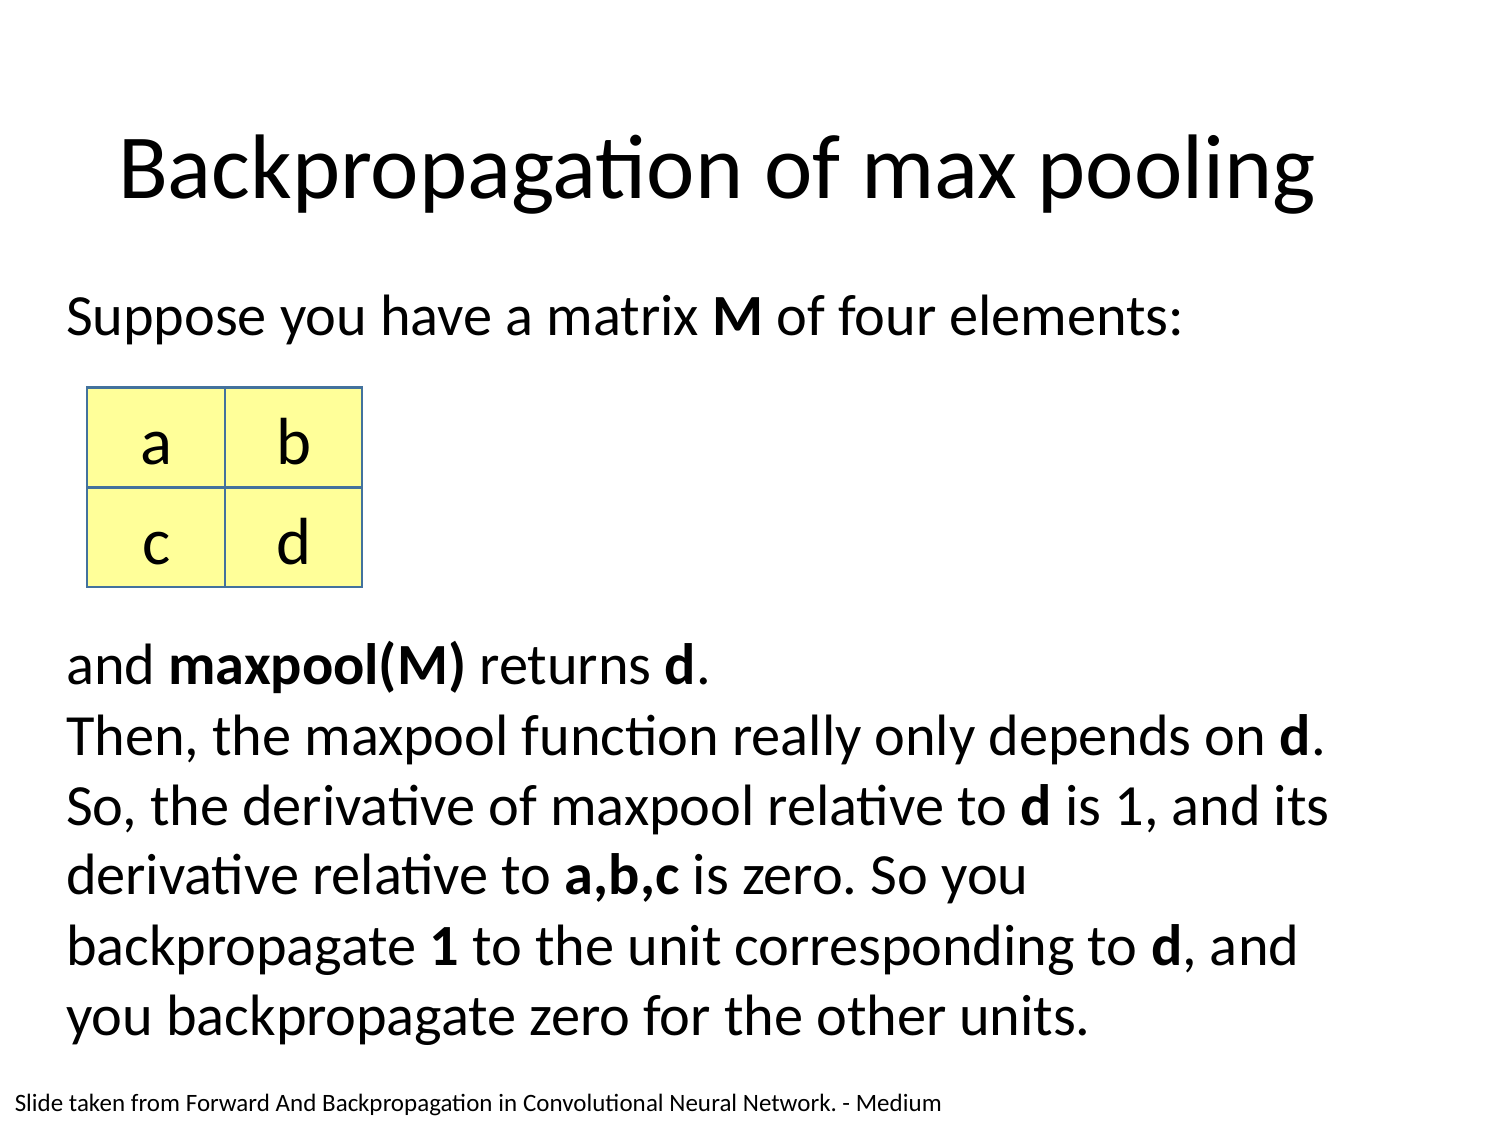

# Backpropagation of max pooling
Suppose you have a matrix M of four elements:

and maxpool(M) returns d.
Then, the maxpool function really only depends on d. So, the derivative of maxpool relative to d is 1, and its derivative relative to a,b,c is zero. So you backpropagate 1 to the unit corresponding to d, and you backpropagate zero for the other units.

a
b
c
d
Slide taken from Forward And Backpropagation in Convolutional Neural Network. - Medium